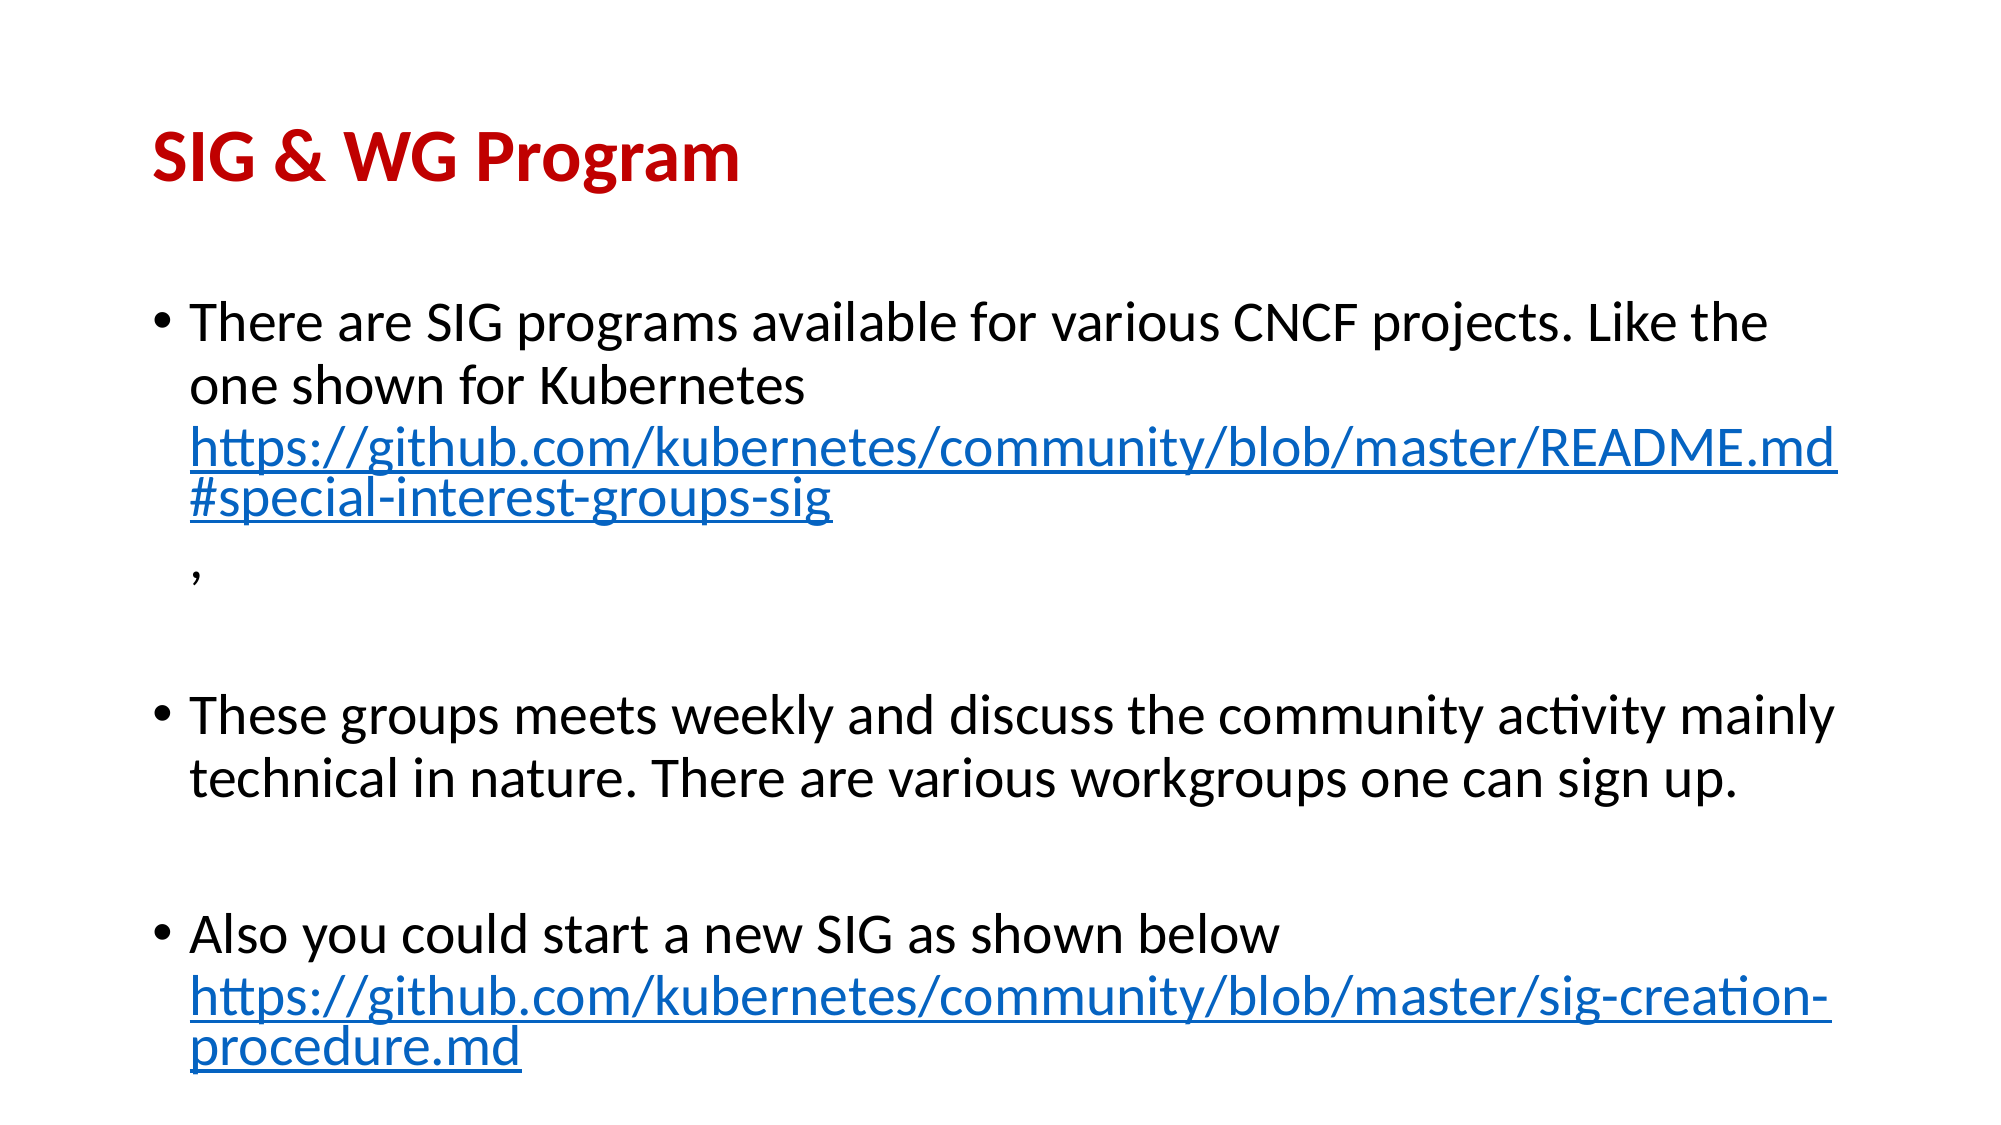

SIG & WG Program

There are SIG programs available for various CNCF projects. Like the one shown for Kubernetes https://github.com/kubernetes/community/blob/master/README.md#special-interest-groups-sig,

These groups meets weekly and discuss the community activity mainly technical in nature. There are various workgroups one can sign up.

Also you could start a new SIG as shown below https://github.com/kubernetes/community/blob/master/sig-creation-procedure.md